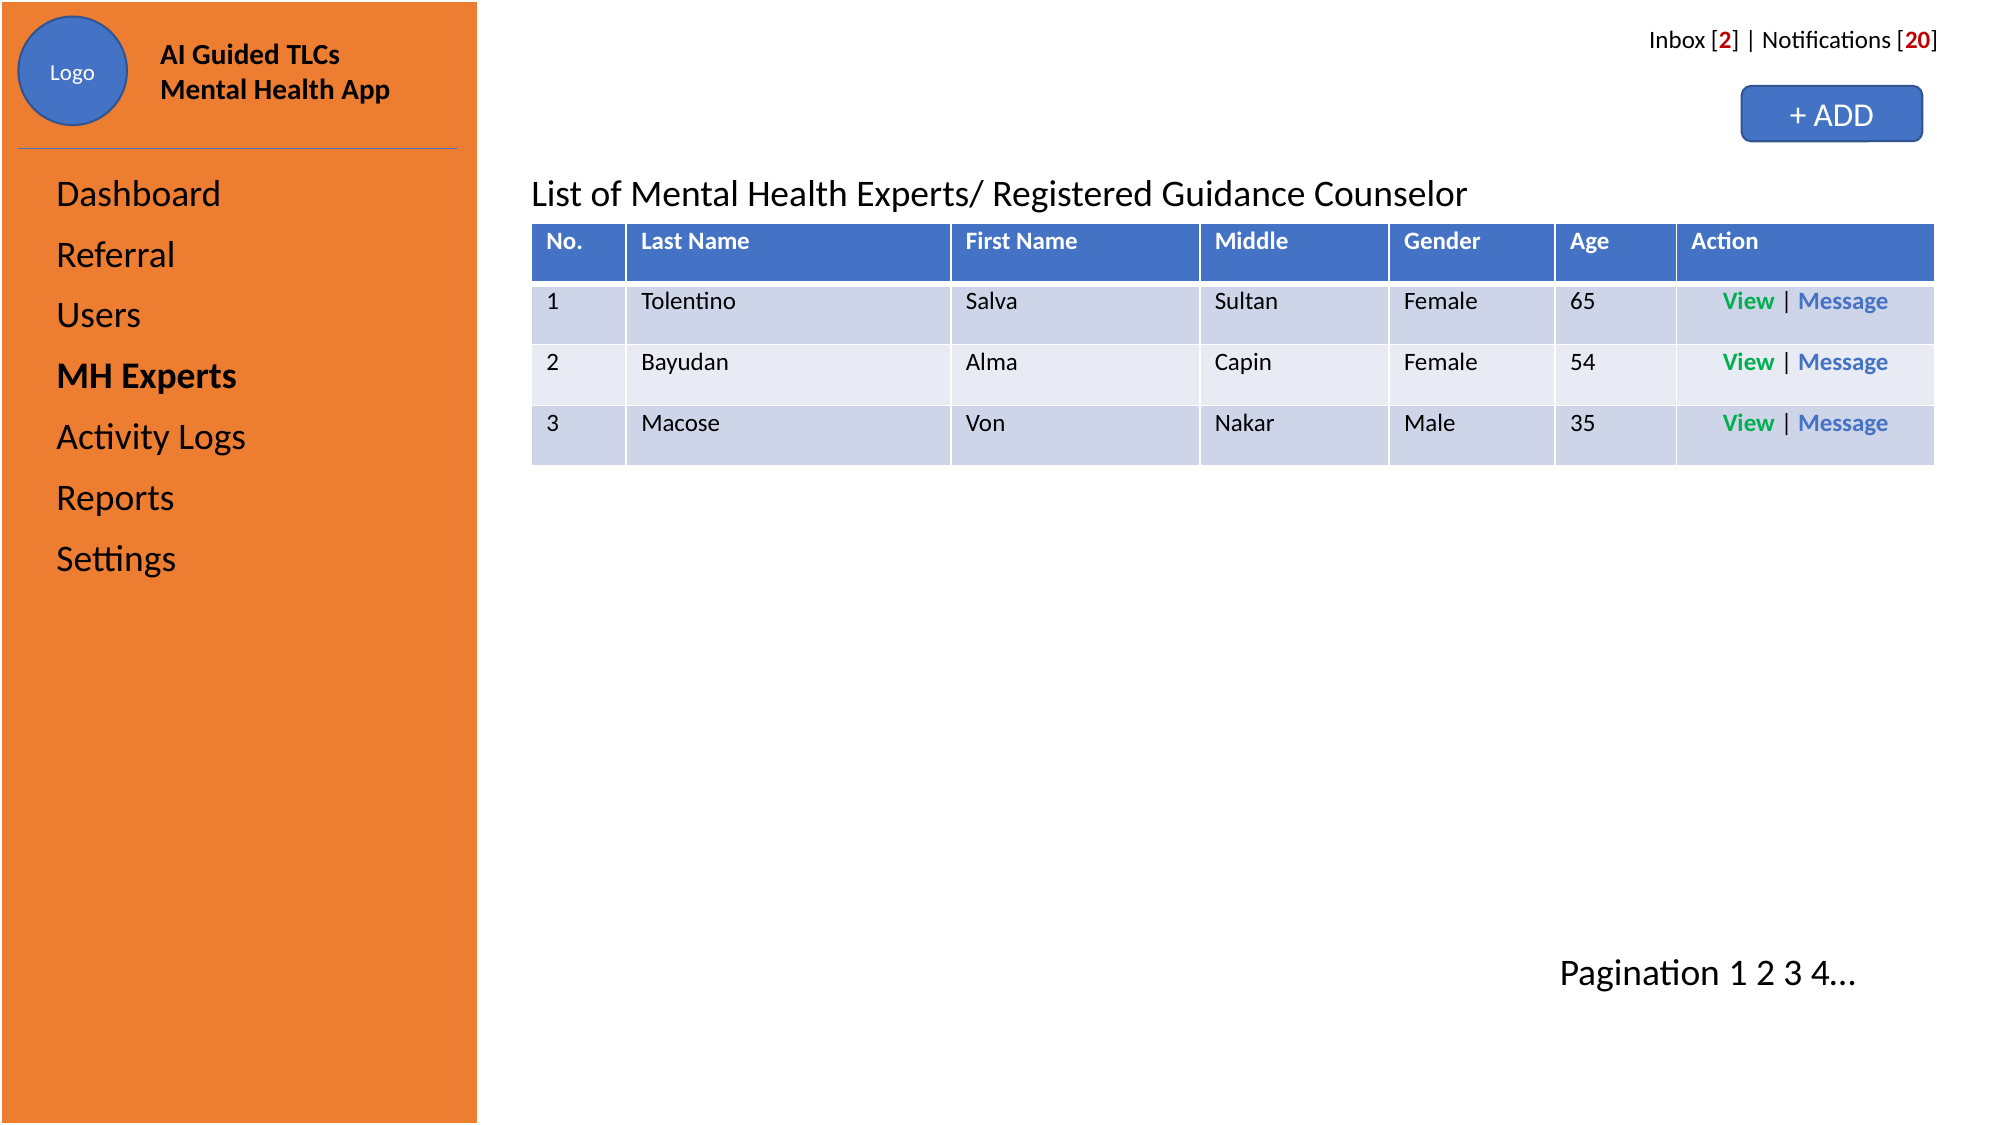

Logo
AI Guided TLCs Mental Health App
Inbox [2] | Notifications [20]
+ ADD
List of Mental Health Experts/ Registered Guidance Counselor
| Dashboard |
| --- |
| Referral |
| Users |
| MH Experts |
| Activity Logs |
| Reports |
| Settings |
| No. | Last Name | First Name | Middle | Gender | Age | Action |
| --- | --- | --- | --- | --- | --- | --- |
| 1 | Tolentino | Salva | Sultan | Female | 65 | View | Message |
| 2 | Bayudan | Alma | Capin | Female | 54 | View | Message |
| 3 | Macose | Von | Nakar | Male | 35 | View | Message |
Pagination 1 2 3 4…